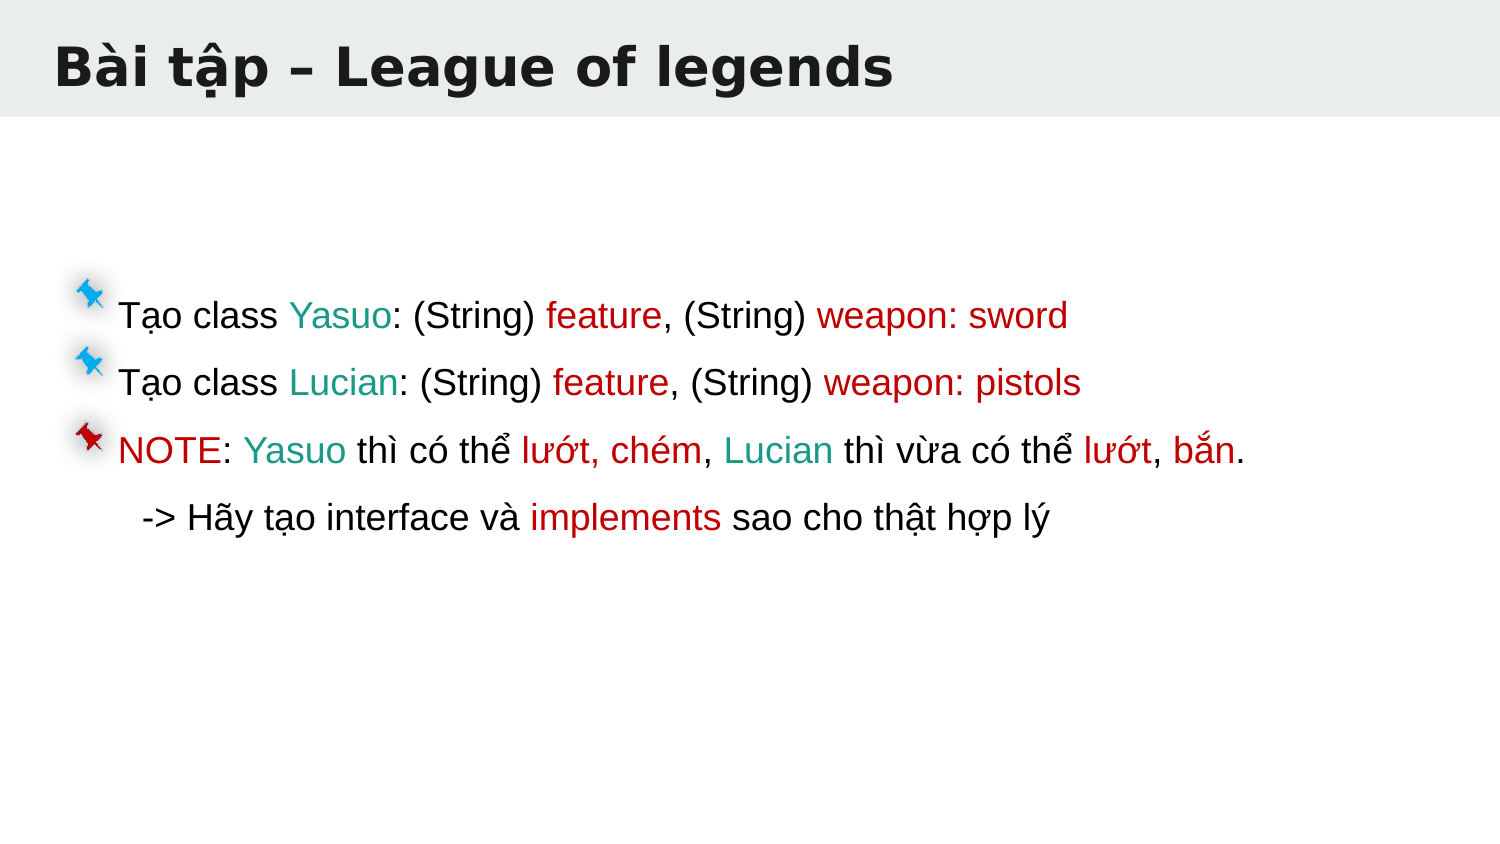

# Bài tập – League of legends
Tạo class Yasuo: (String) feature, (String) weapon: sword
Tạo class Lucian: (String) feature, (String) weapon: pistols
NOTE: Yasuo thì có thể lướt, chém, Lucian thì vừa có thể lướt, bắn.
-> Hãy tạo interface và implements sao cho thật hợp lý